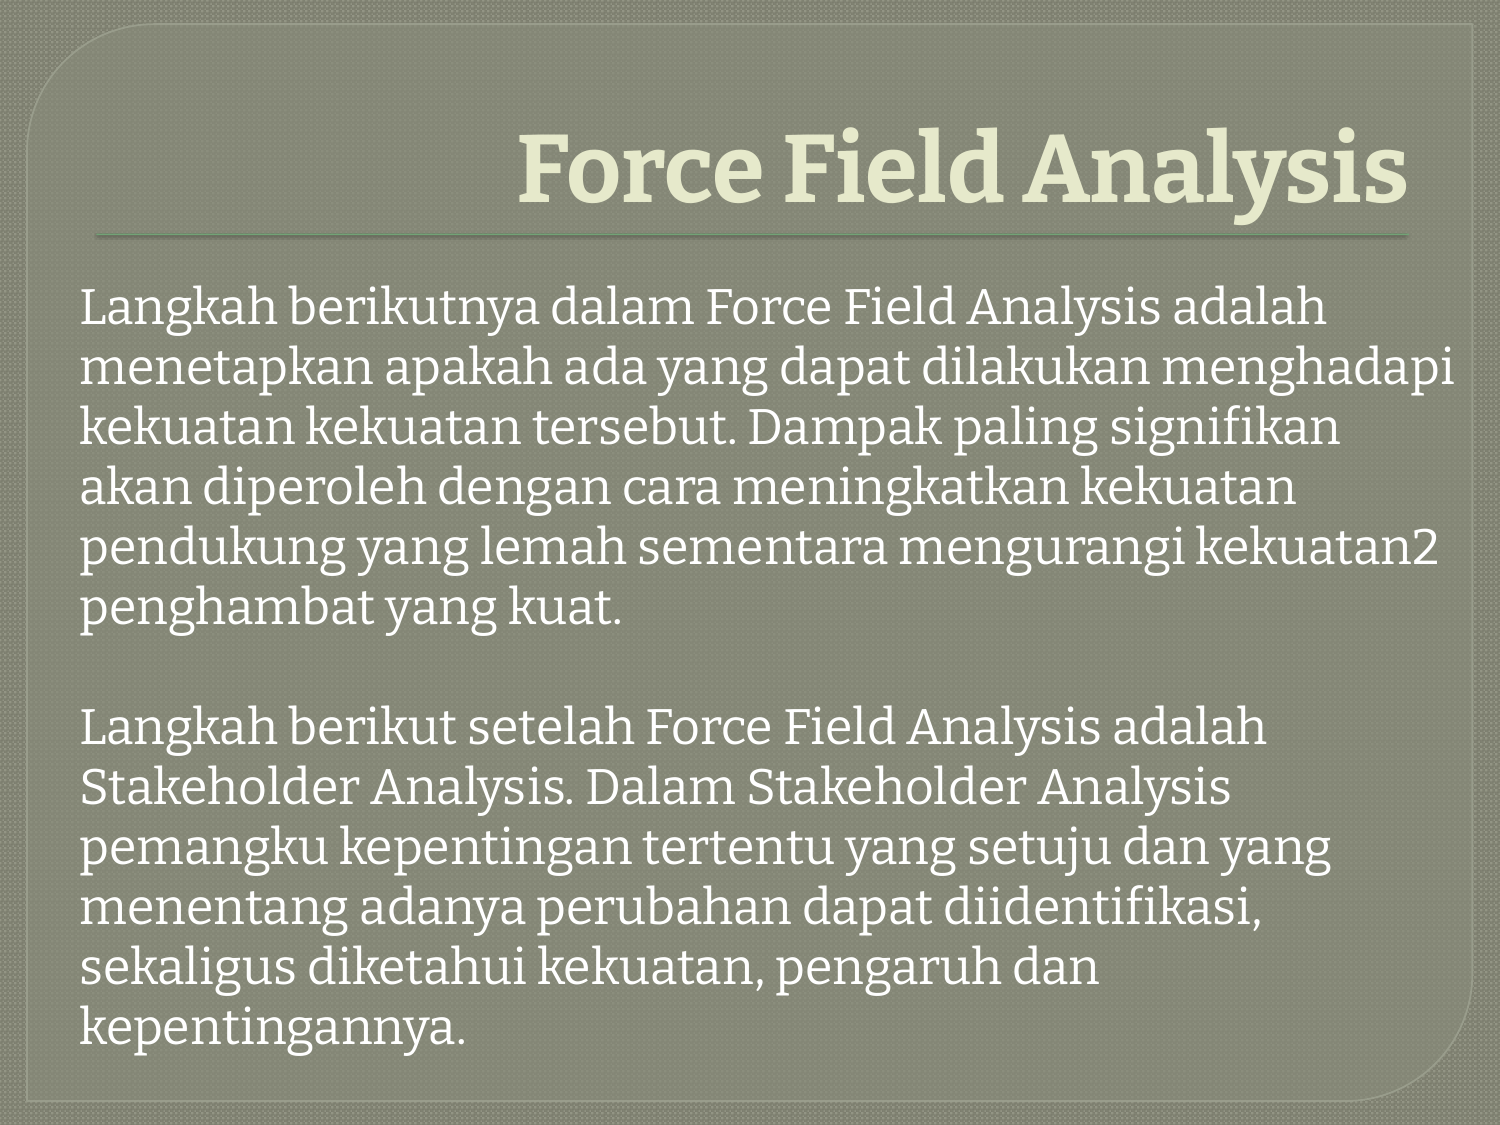

# Force Field Analysis
Langkah berikutnya dalam Force Field Analysis adalah menetapkan apakah ada yang dapat dilakukan menghadapi kekuatan kekuatan tersebut. Dampak paling signifikan akan diperoleh dengan cara meningkatkan kekuatan pendukung yang lemah sementara mengurangi kekuatan2 penghambat yang kuat.

Langkah berikut setelah Force Field Analysis adalah Stakeholder Analysis. Dalam Stakeholder Analysis pemangku kepentingan tertentu yang setuju dan yang menentang adanya perubahan dapat diidentifikasi, sekaligus diketahui kekuatan, pengaruh dan kepentingannya.